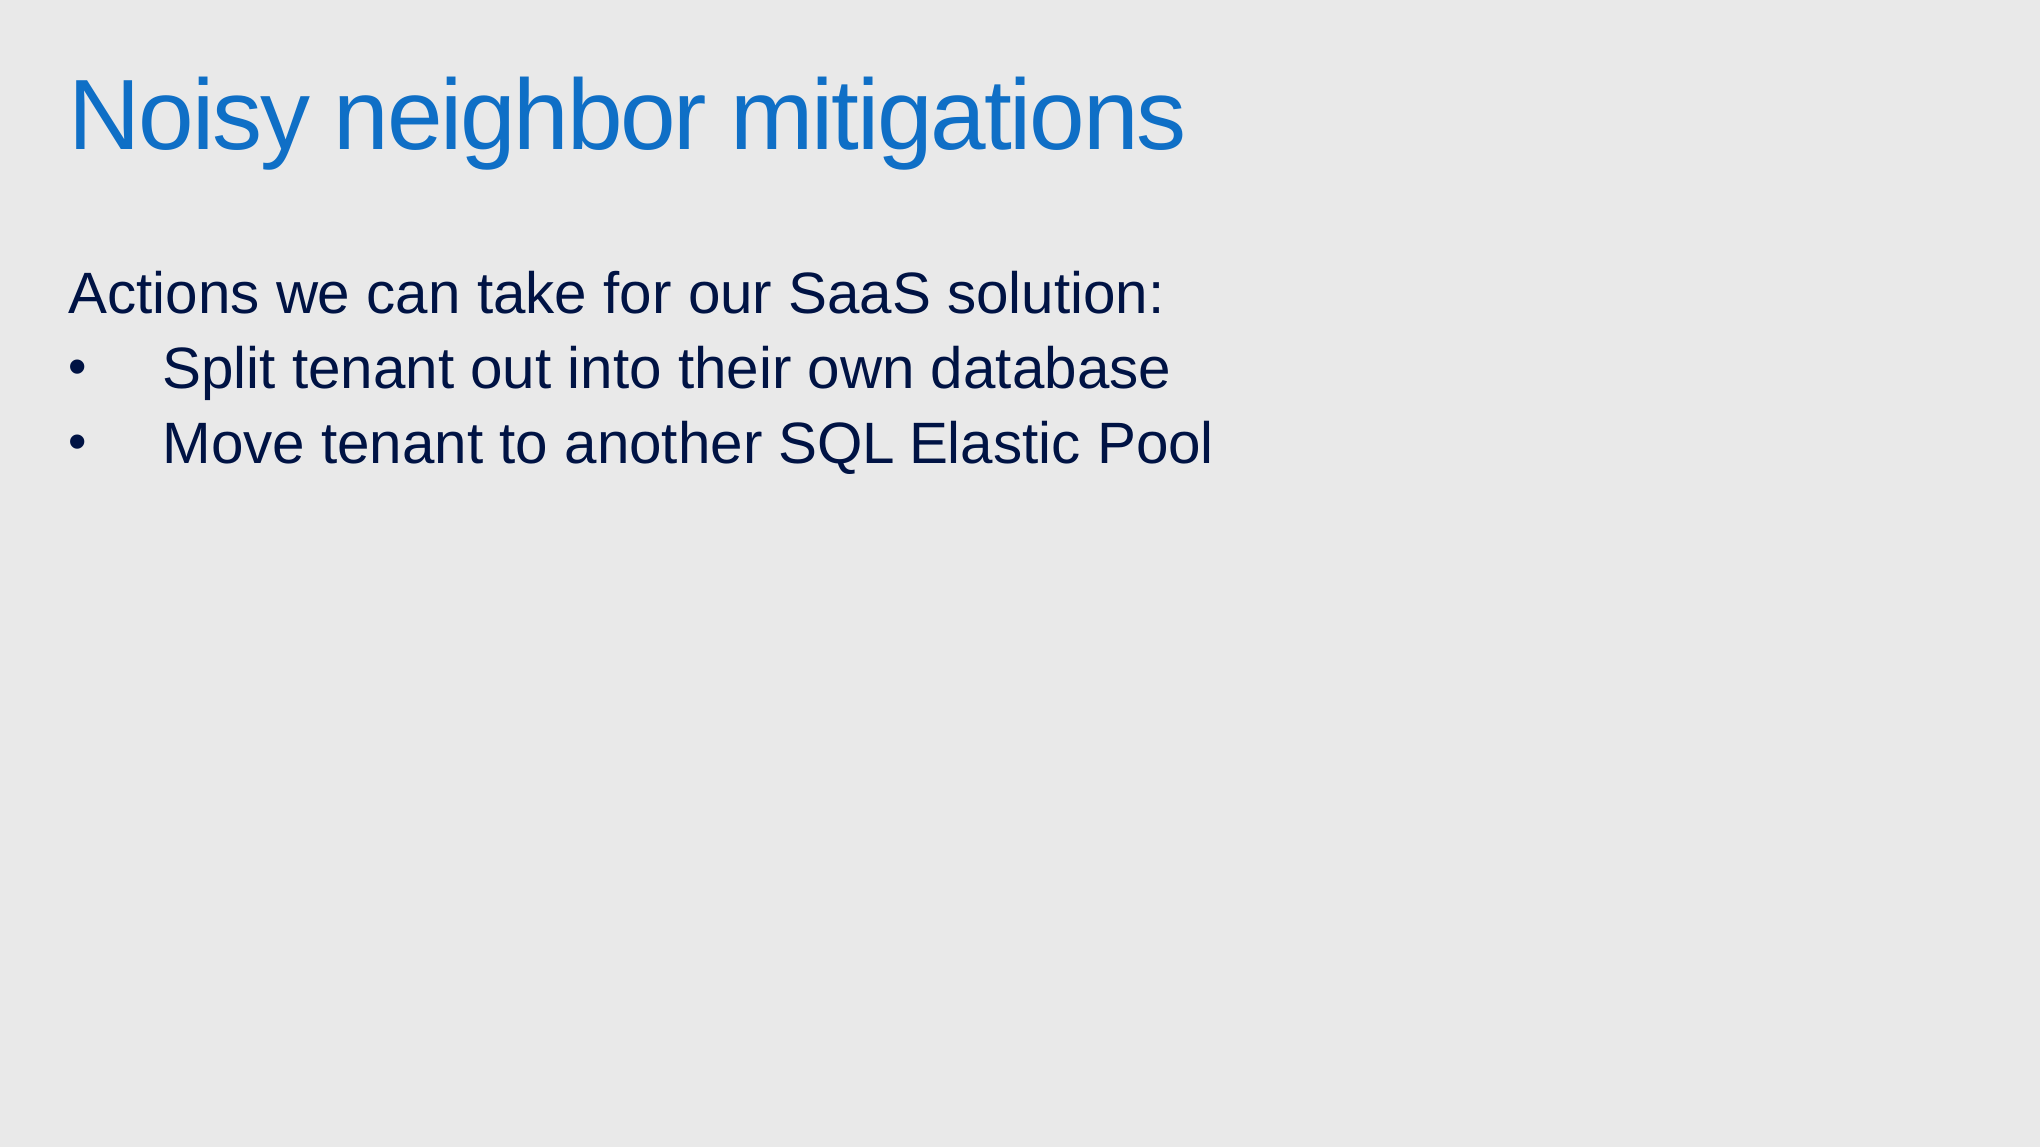

# Noisy neighbor mitigations
Actions we can take for our SaaS solution:
Split tenant out into their own database
Move tenant to another SQL Elastic Pool